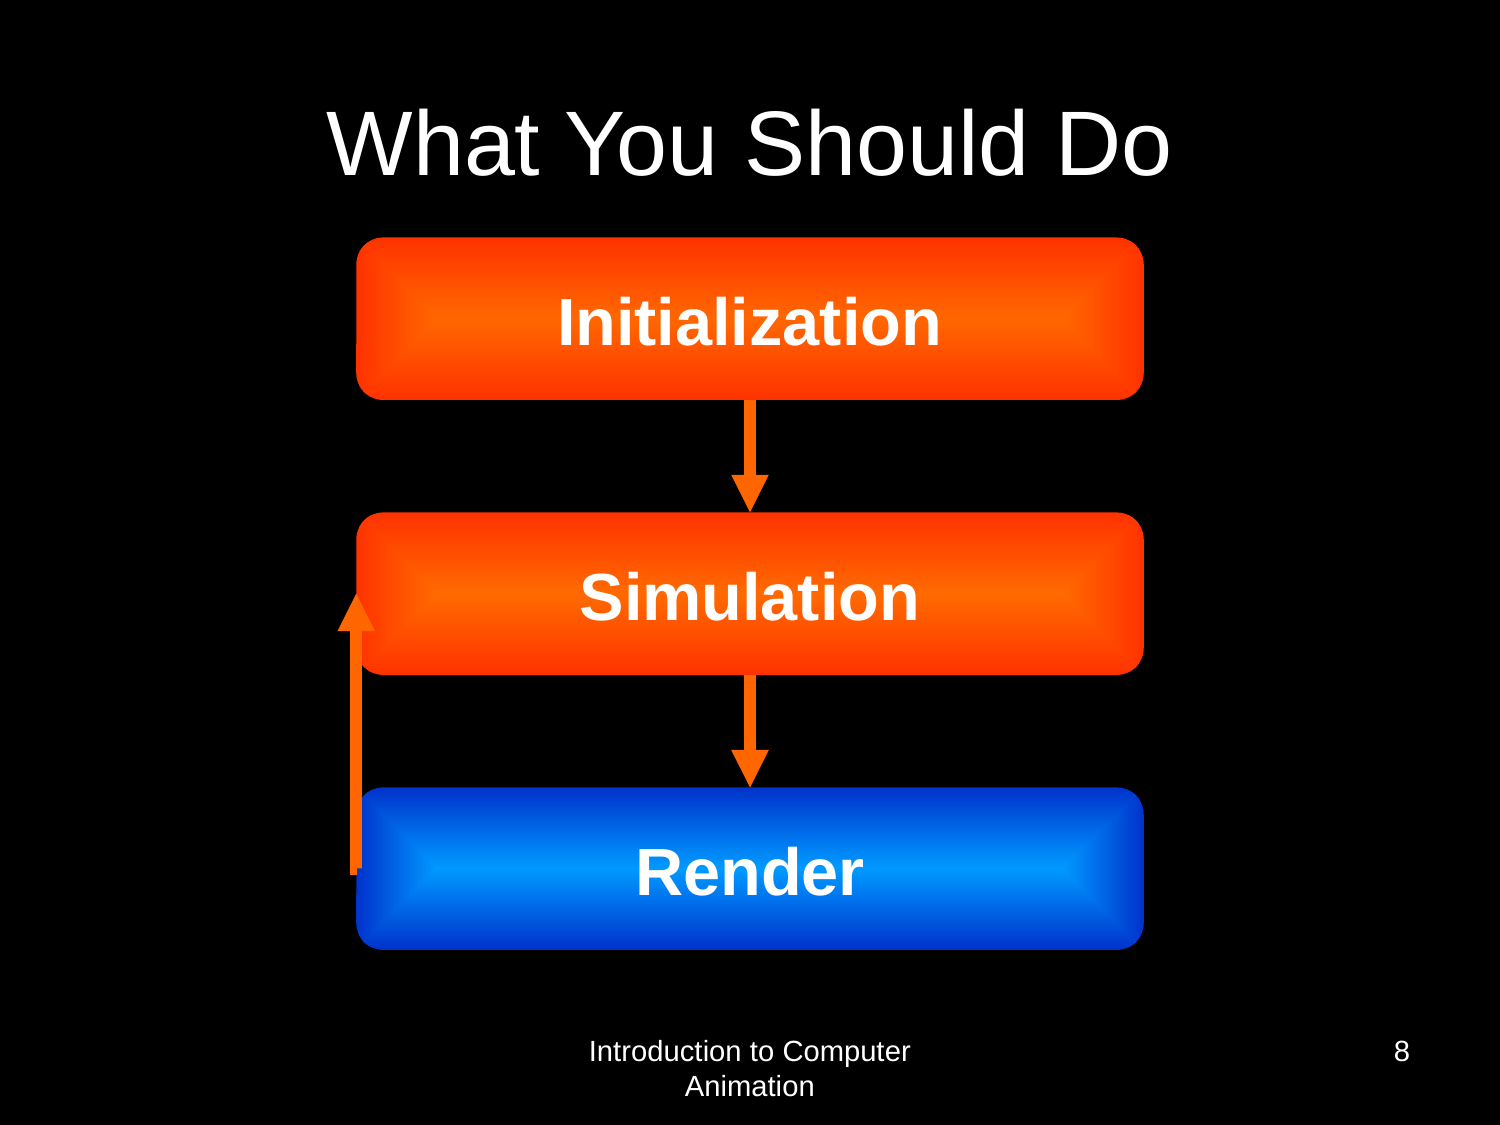

# What You Should Do
Initialization
Simulation
Render
Introduction to Computer Animation
8